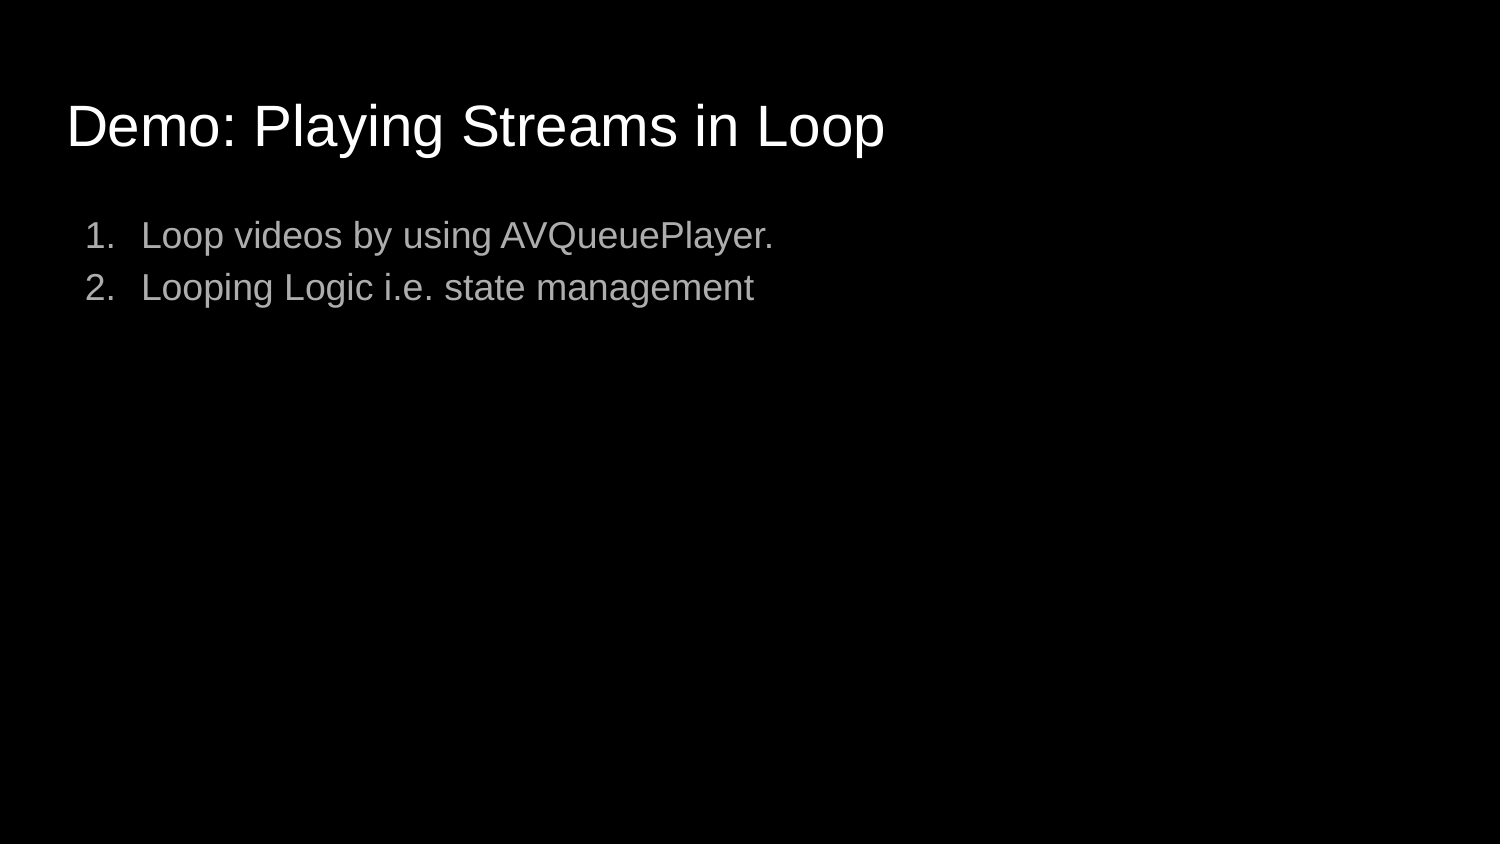

# Demo: Playing Streams in Loop
Loop videos by using AVQueuePlayer.
Looping Logic i.e. state management